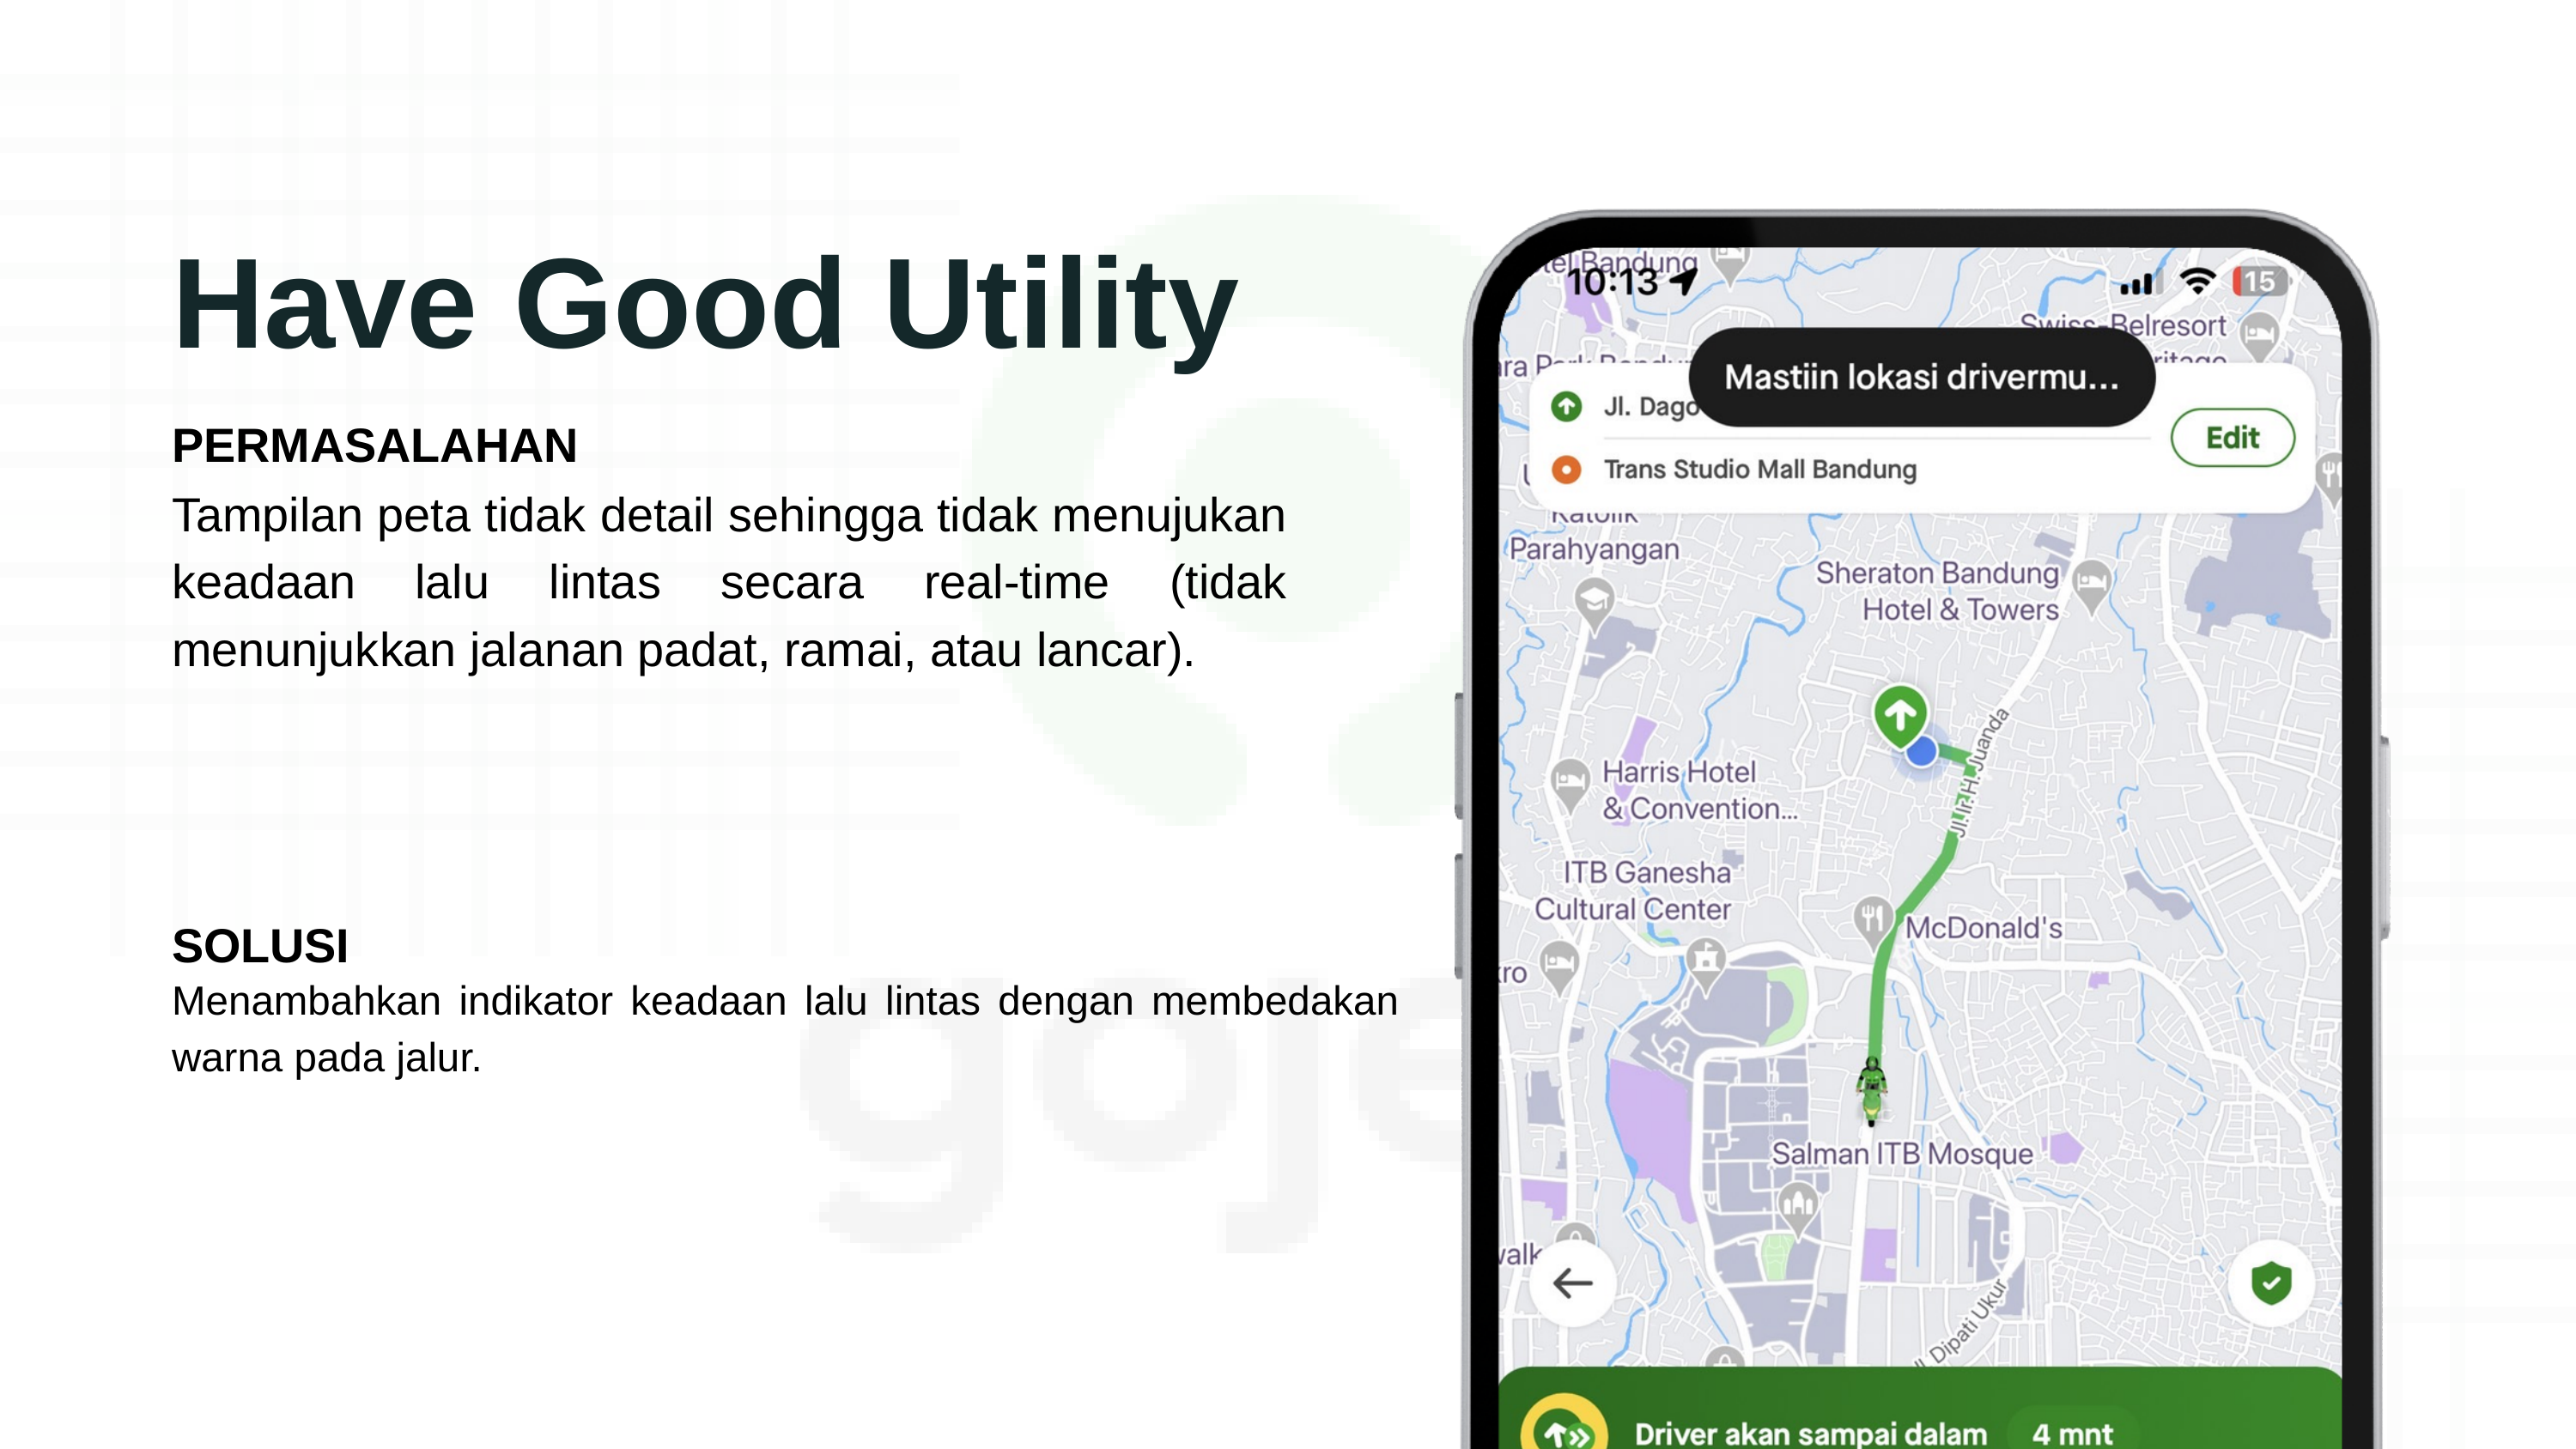

Have Good Utility

PERMASALAHAN
Tampilan peta tidak detail sehingga tidak menujukan keadaan lalu lintas secara real-time (tidak menunjukkan jalanan padat, ramai, atau lancar).

SOLUSI
Menambahkan indikator keadaan lalu lintas dengan membedakan warna pada jalur.